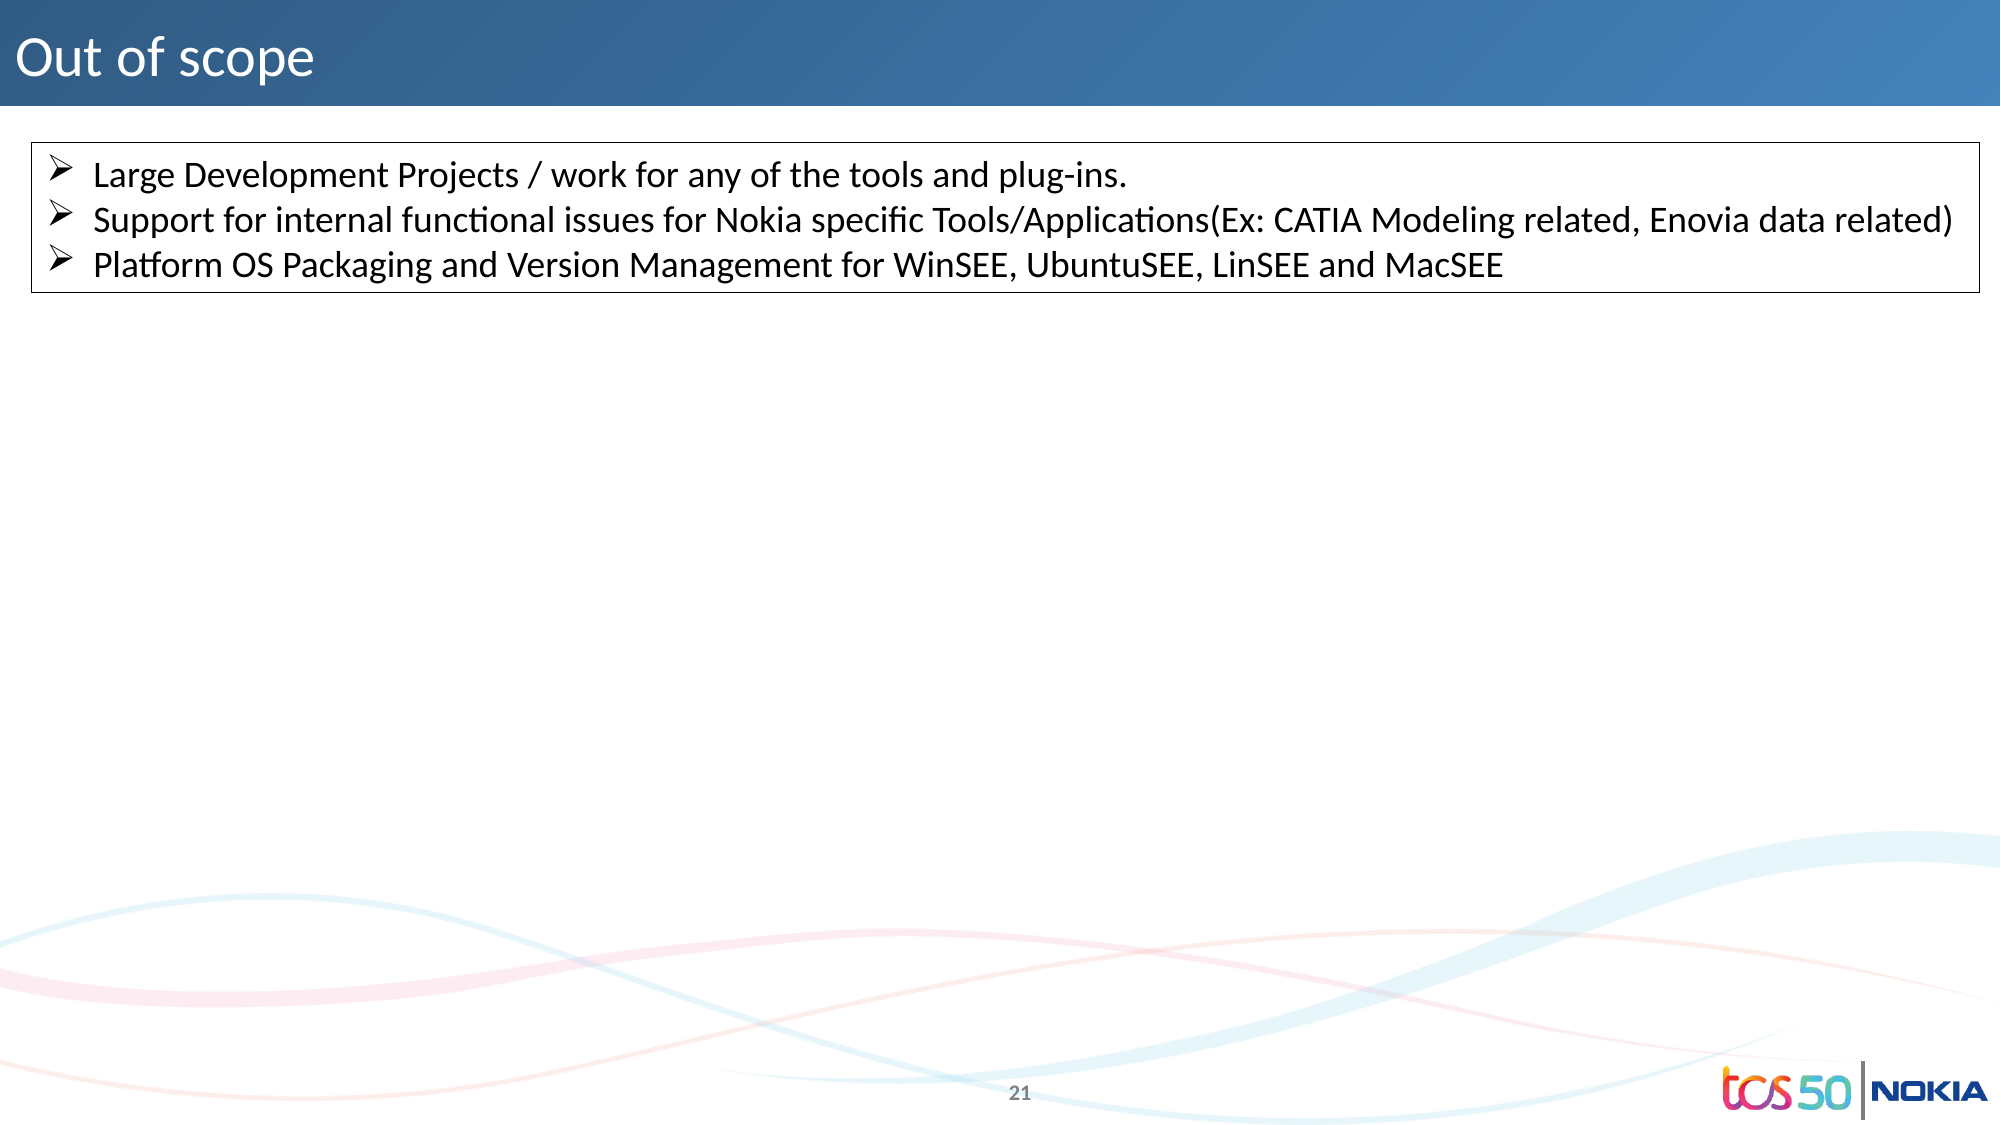

# Out of scope
Large Development Projects / work for any of the tools and plug-ins.
Support for internal functional issues for Nokia specific Tools/Applications(Ex: CATIA Modeling related, Enovia data related)
Platform OS Packaging and Version Management for WinSEE, UbuntuSEE, LinSEE and MacSEE